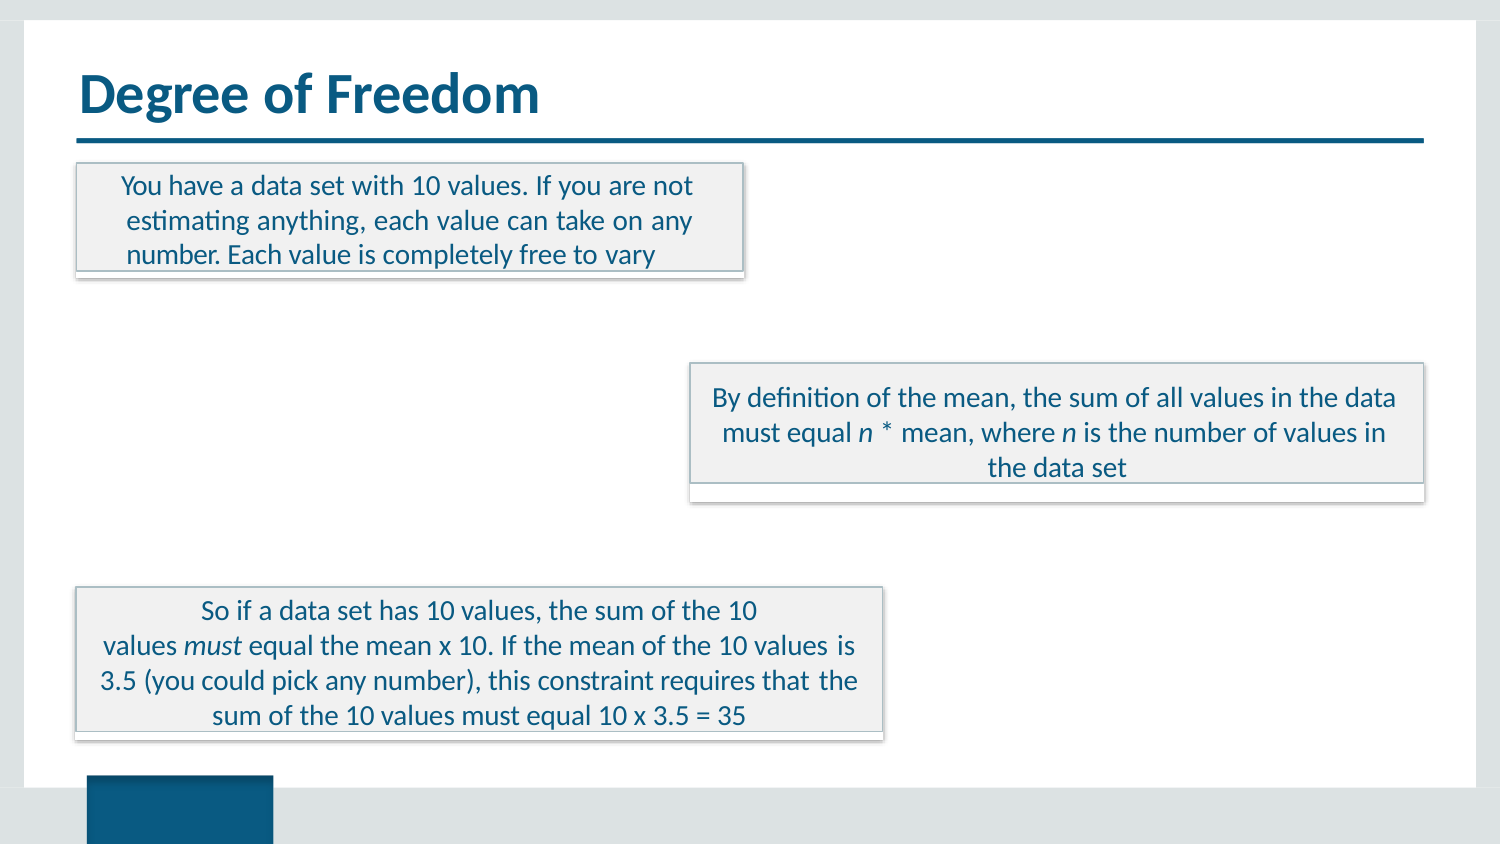

# Degree of Freedom

You have a data set with 10 values. If you are not  estimating anything, each value can take on any  number. Each value is completely free to vary

By definition of the mean, the sum of all values in the data  must equal n * mean, where n is the number of values in  the data set

So if a data set has 10 values, the sum of the 10
values must equal the mean x 10. If the mean of the 10 values is
3.5 (you could pick any number), this constraint requires that the
sum of the 10 values must equal 10 x 3.5 = 35